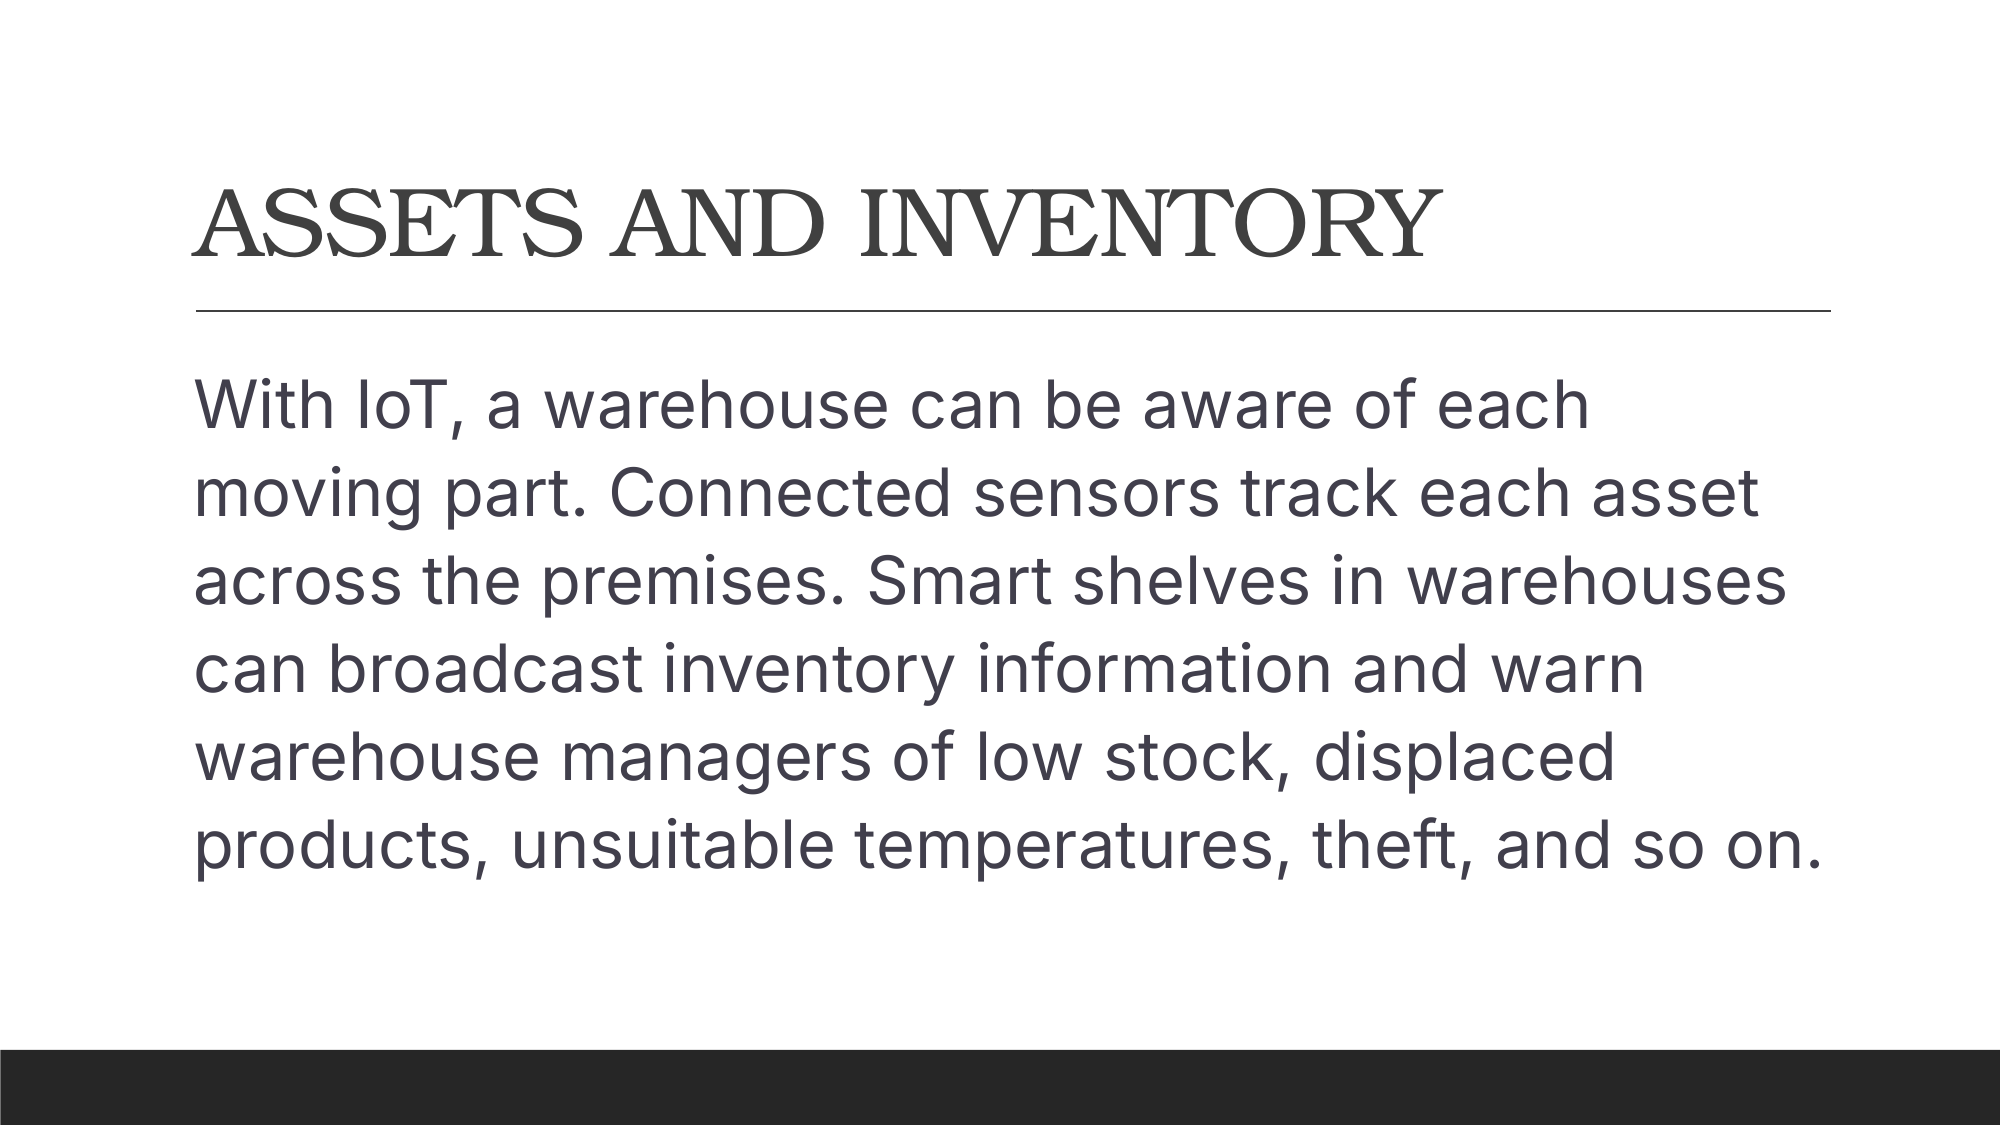

# ASSETS AND INVENTORY
With IoT, a warehouse can be aware of each moving part. Connected sensors track each asset across the premises. Smart shelves in warehouses can broadcast inventory information and warn warehouse managers of low stock, displaced products, unsuitable temperatures, theft, and so on.